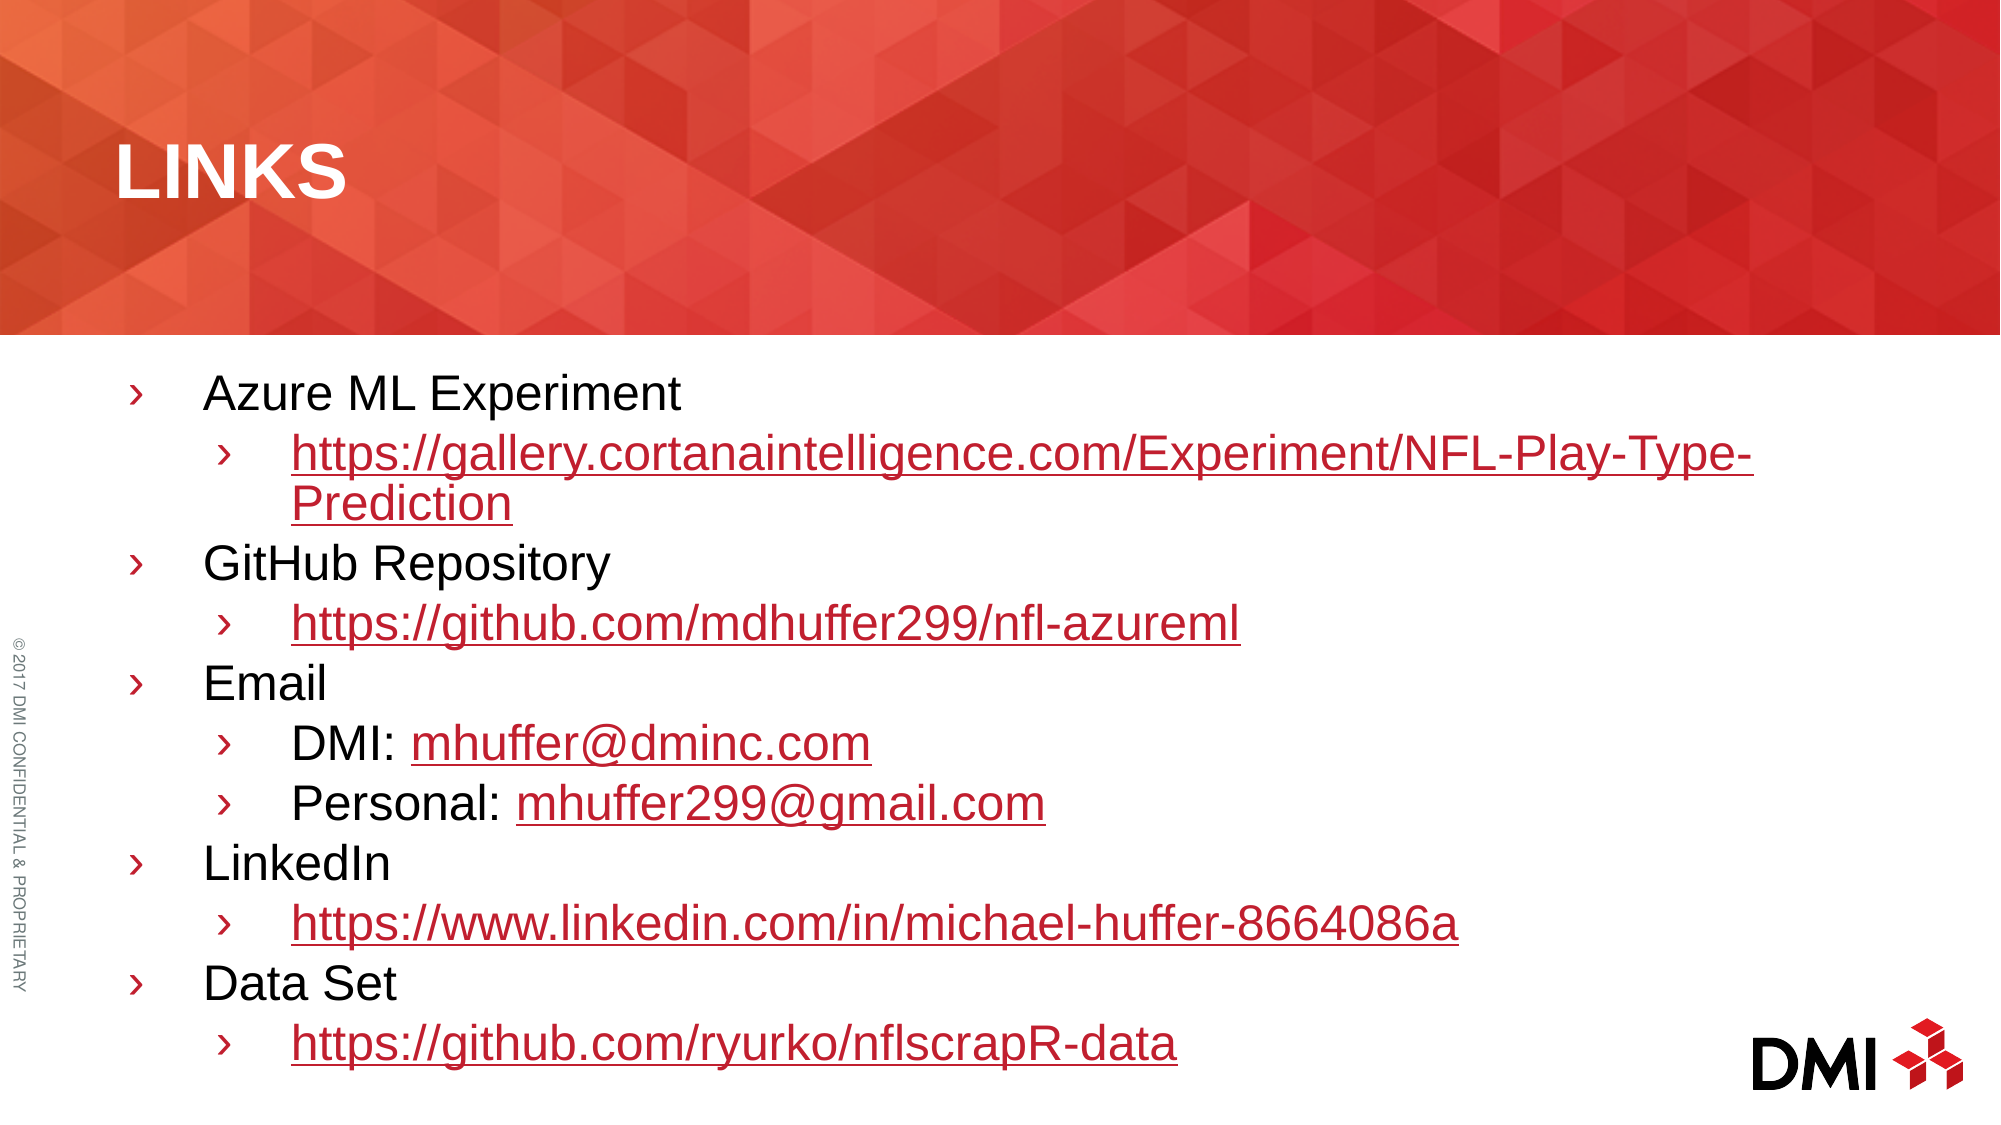

# Links
Azure ML Experiment
https://gallery.cortanaintelligence.com/Experiment/NFL-Play-Type-Prediction
GitHub Repository
https://github.com/mdhuffer299/nfl-azureml
Email
DMI: mhuffer@dminc.com
Personal: mhuffer299@gmail.com
LinkedIn
https://www.linkedin.com/in/michael-huffer-8664086a
Data Set
https://github.com/ryurko/nflscrapR-data